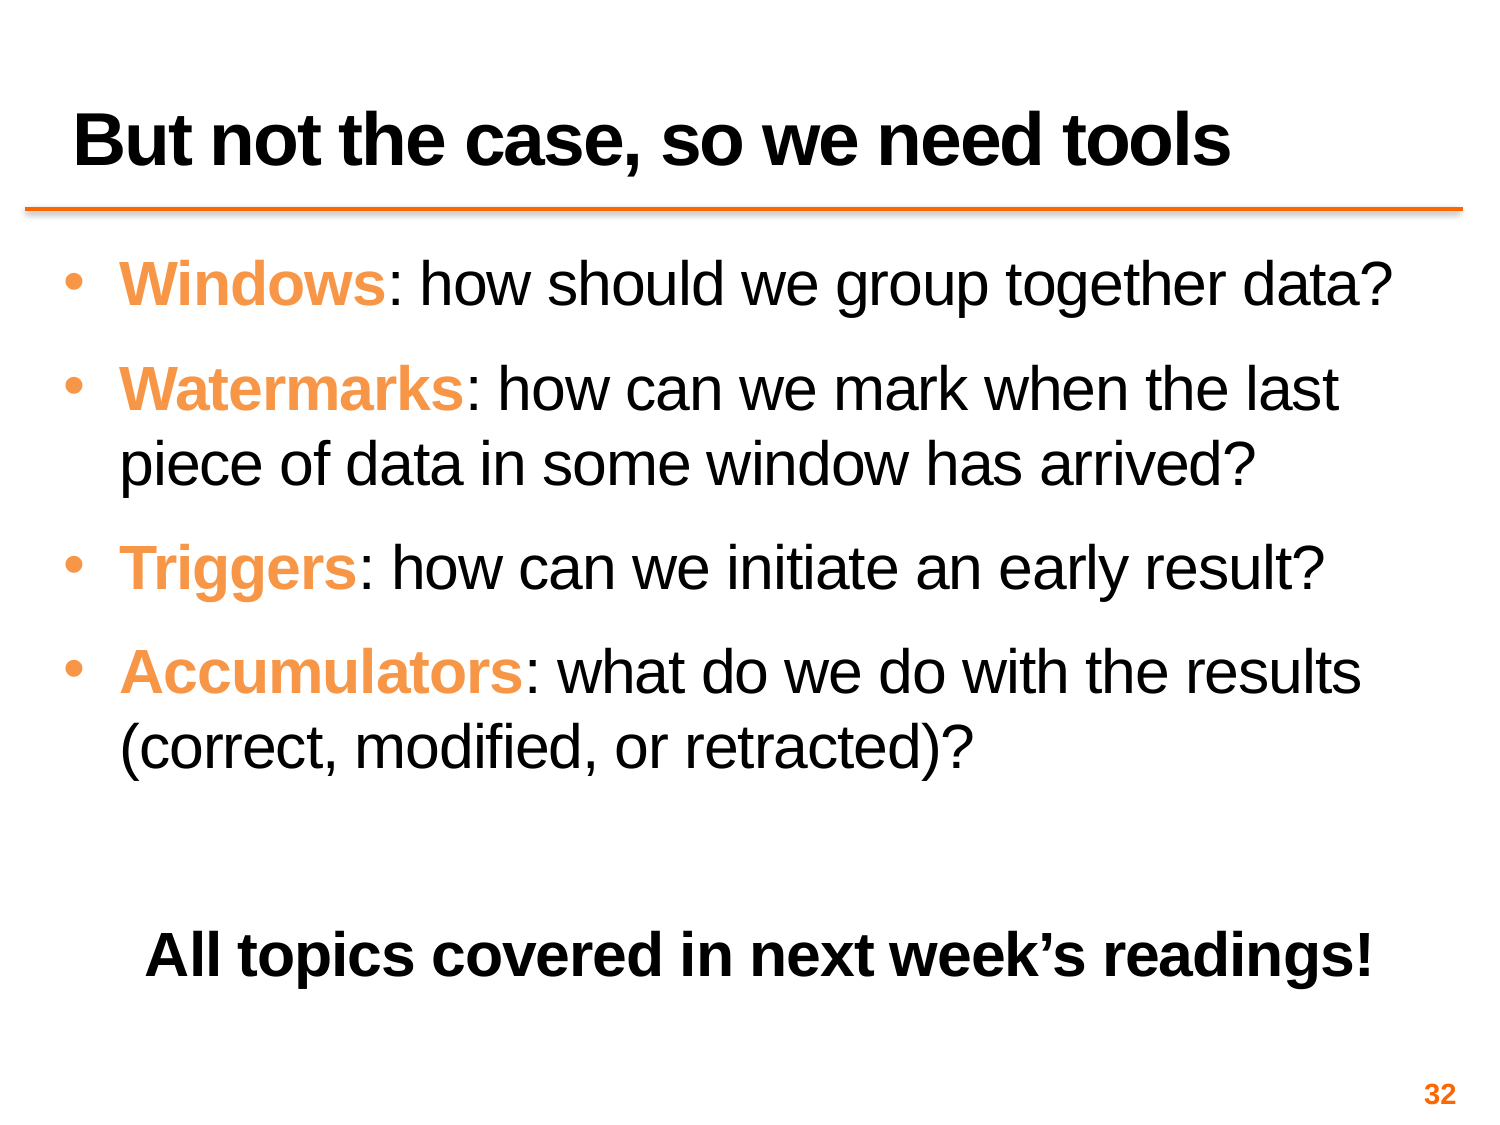

# But not the case, so we need tools
Windows: how should we group together data?
Watermarks: how can we mark when the last piece of data in some window has arrived?
Triggers: how can we initiate an early result?
Accumulators: what do we do with the results (correct, modified, or retracted)?

All topics covered in next week’s readings!
32